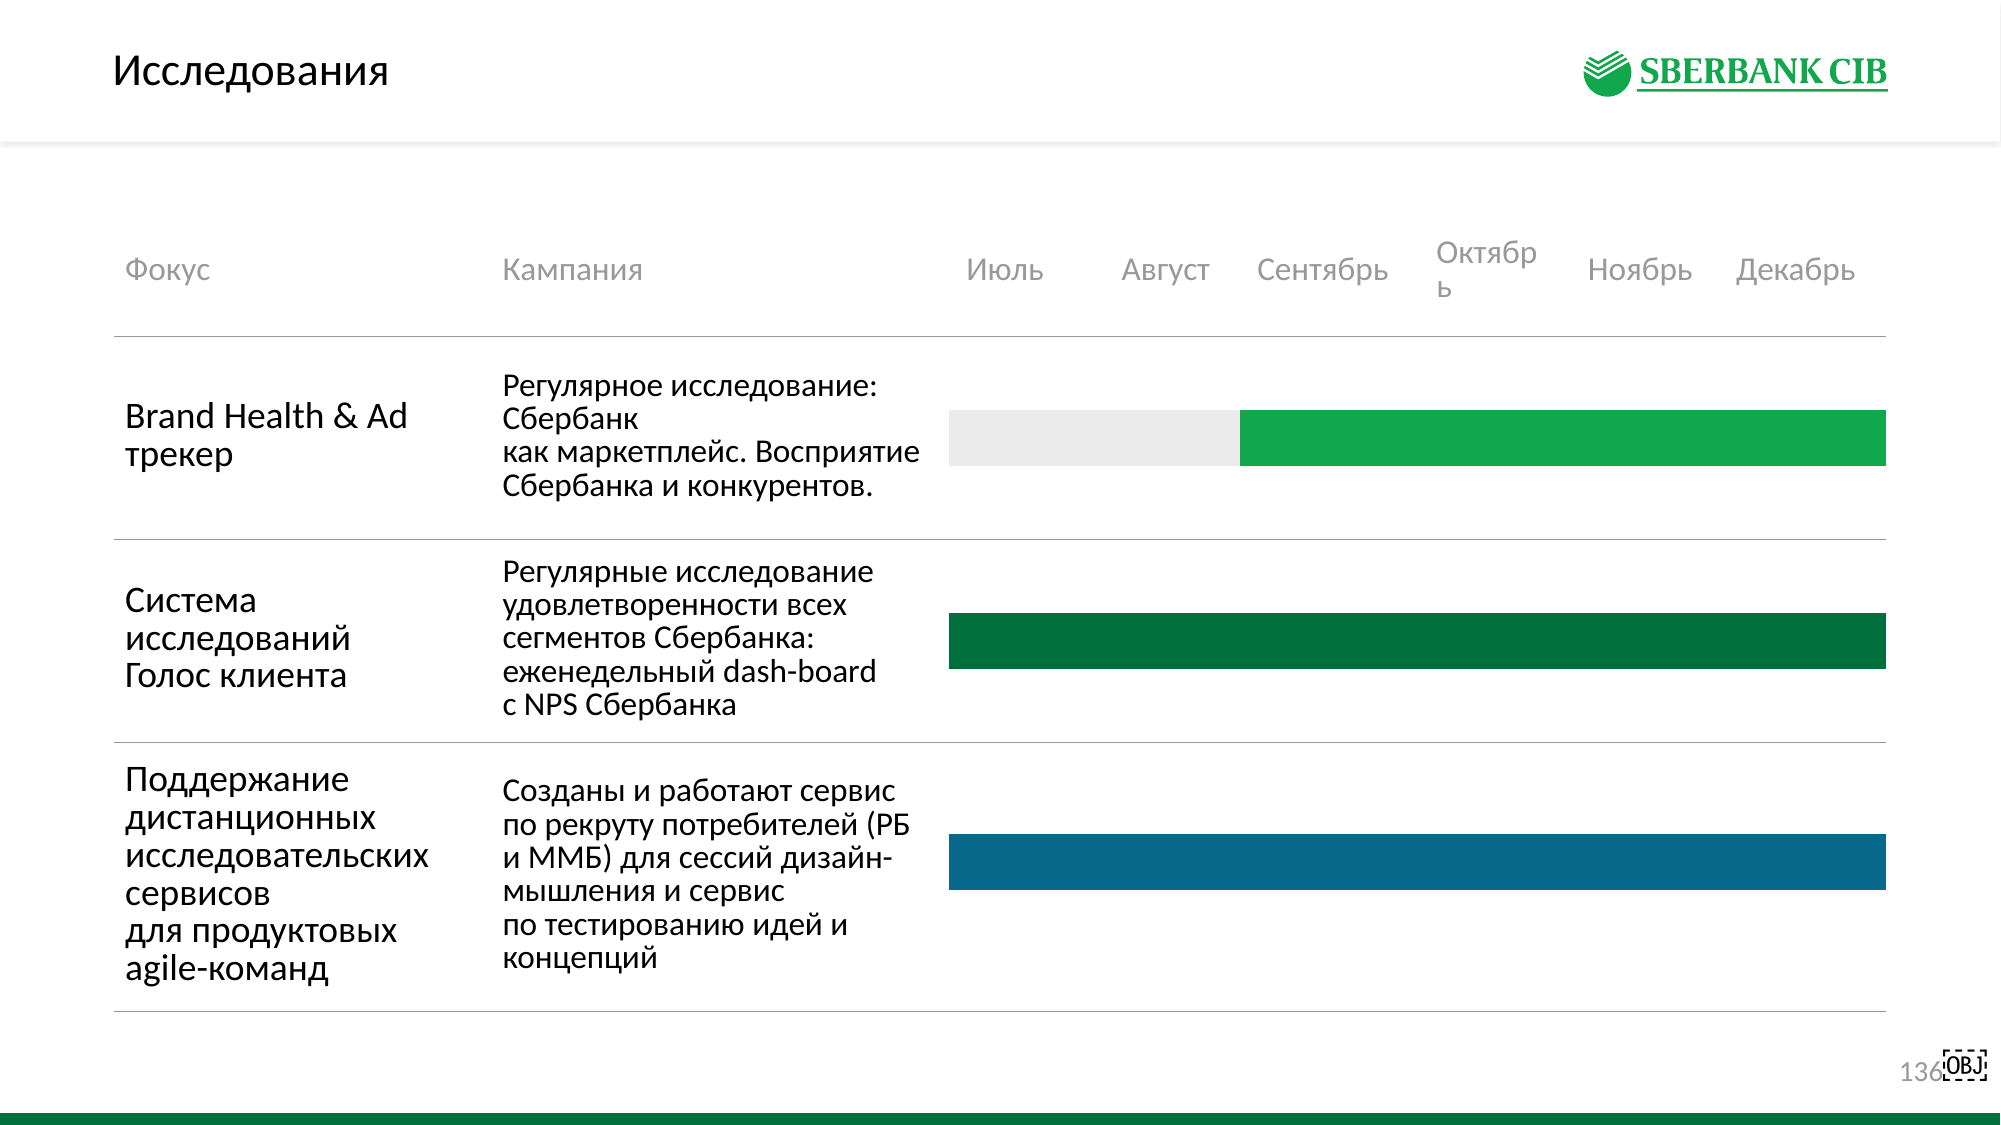

# Исследования
| Фокус | Кампания | Июль | Август | Сентябрь | Октябрь | Ноябрь | Декабрь |
| --- | --- | --- | --- | --- | --- | --- | --- |
| Brand Health & Ad трекер | Регулярное исследование: Сбербанк как маркетплейс. Восприятие Сбербанка и конкурентов. |  |  |  |  |  |  |
|  |  |  |  |  |  |  |  |
|  |  |  |  |  |  |  |  |
| Система исследований Голос клиента | Регулярные исследование удовлетворенности всех сегментов Сбербанка: еженедельный dash-board с NPS Сбербанка |  |  |  |  |  |  |
|  |  |  |  |  |  |  |  |
|  |  |  |  |  |  |  |  |
| Поддержание дистанционных исследовательских сервисов для продуктовых agile-команд | Созданы и работают сервис по рекруту потребителей (РБ и ММБ) для сессий дизайн-мышления и сервис по тестированию идей и концепций |  |  |  |  |  |  |
|  |  |  |  |  |  |  |  |
|  |  |  |  |  |  |  |  |